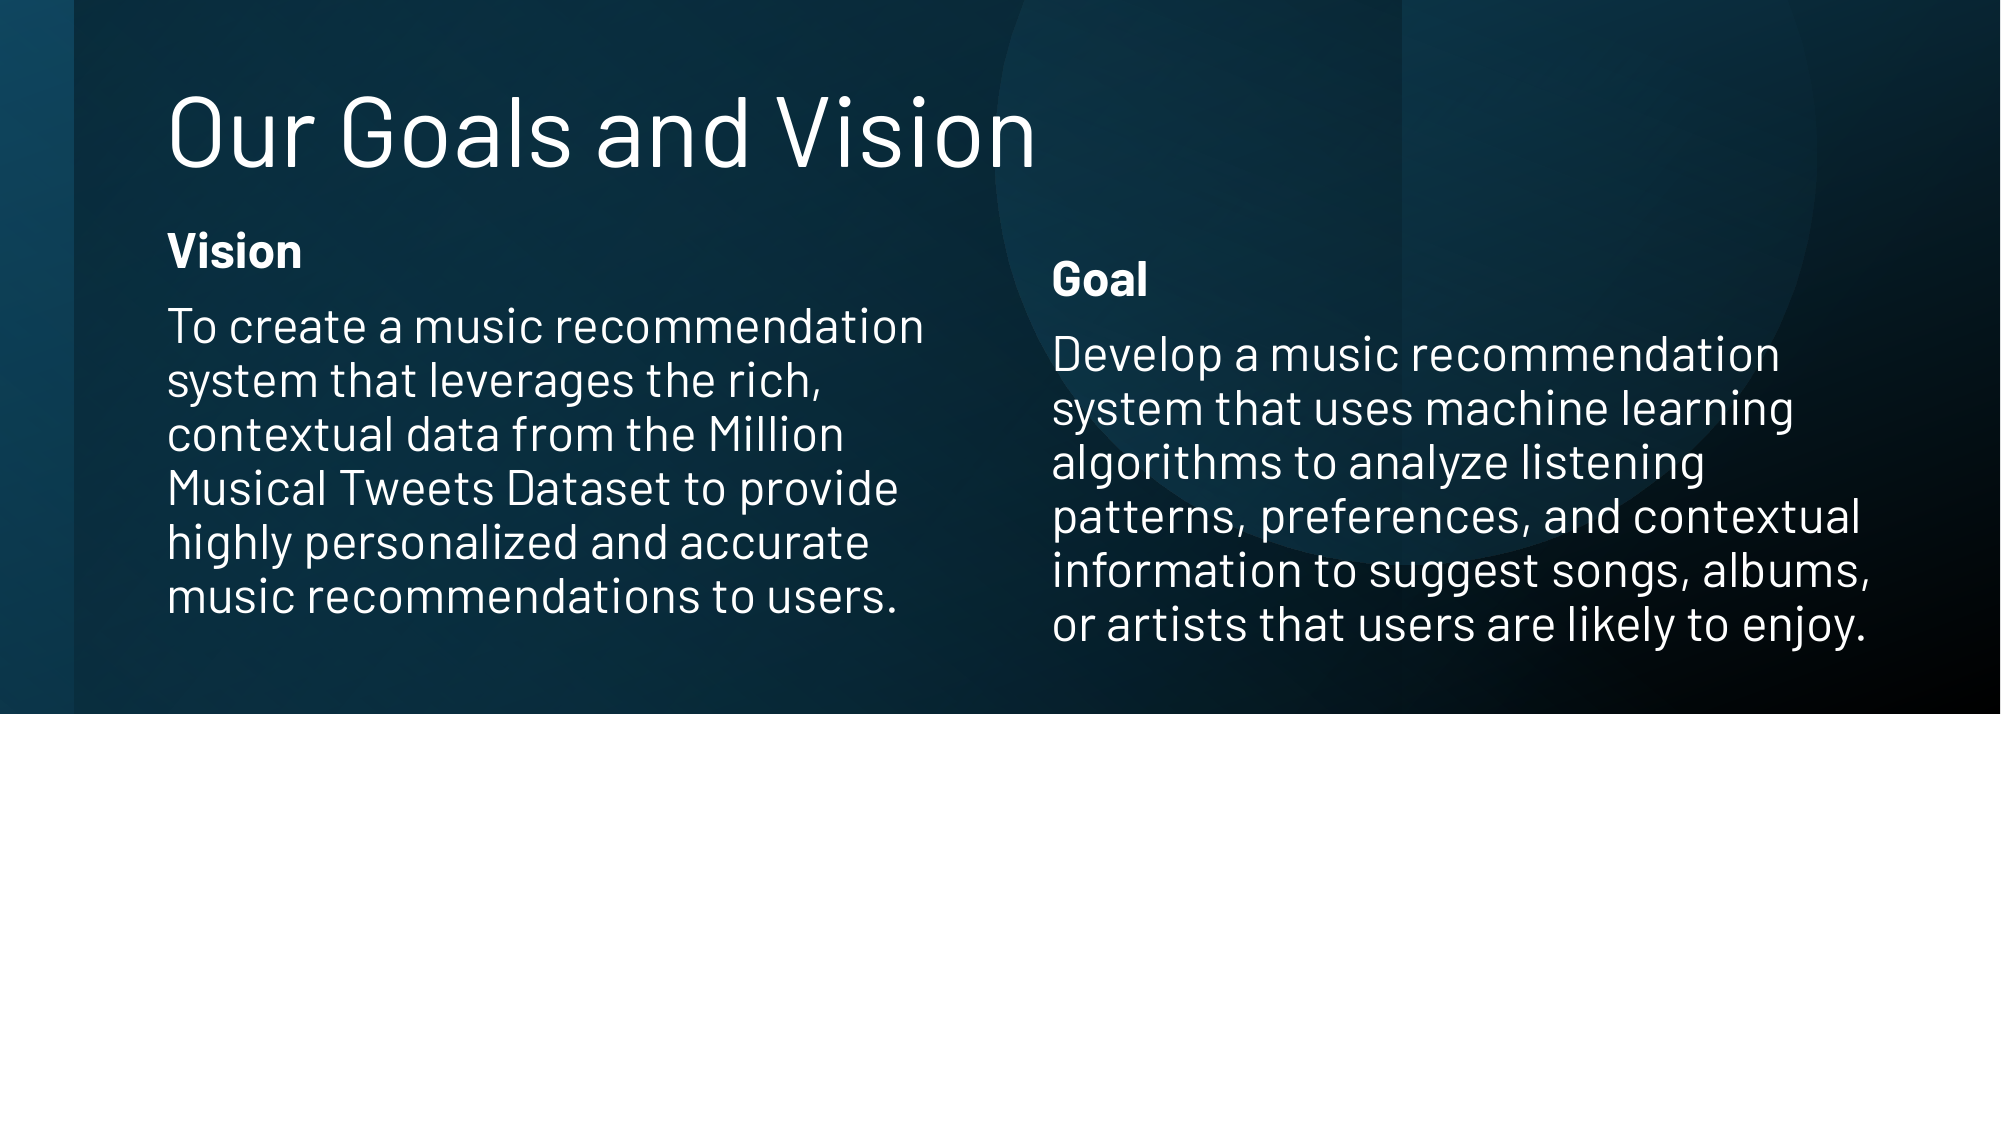

# Our Goals and Vision
Vision
To create a music recommendation system that leverages the rich, contextual data from the Million Musical Tweets Dataset to provide highly personalized and accurate music recommendations to users.

Goal
Develop a music recommendation system that uses machine learning algorithms to analyze listening patterns, preferences, and contextual information to suggest songs, albums, or artists that users are likely to enjoy.